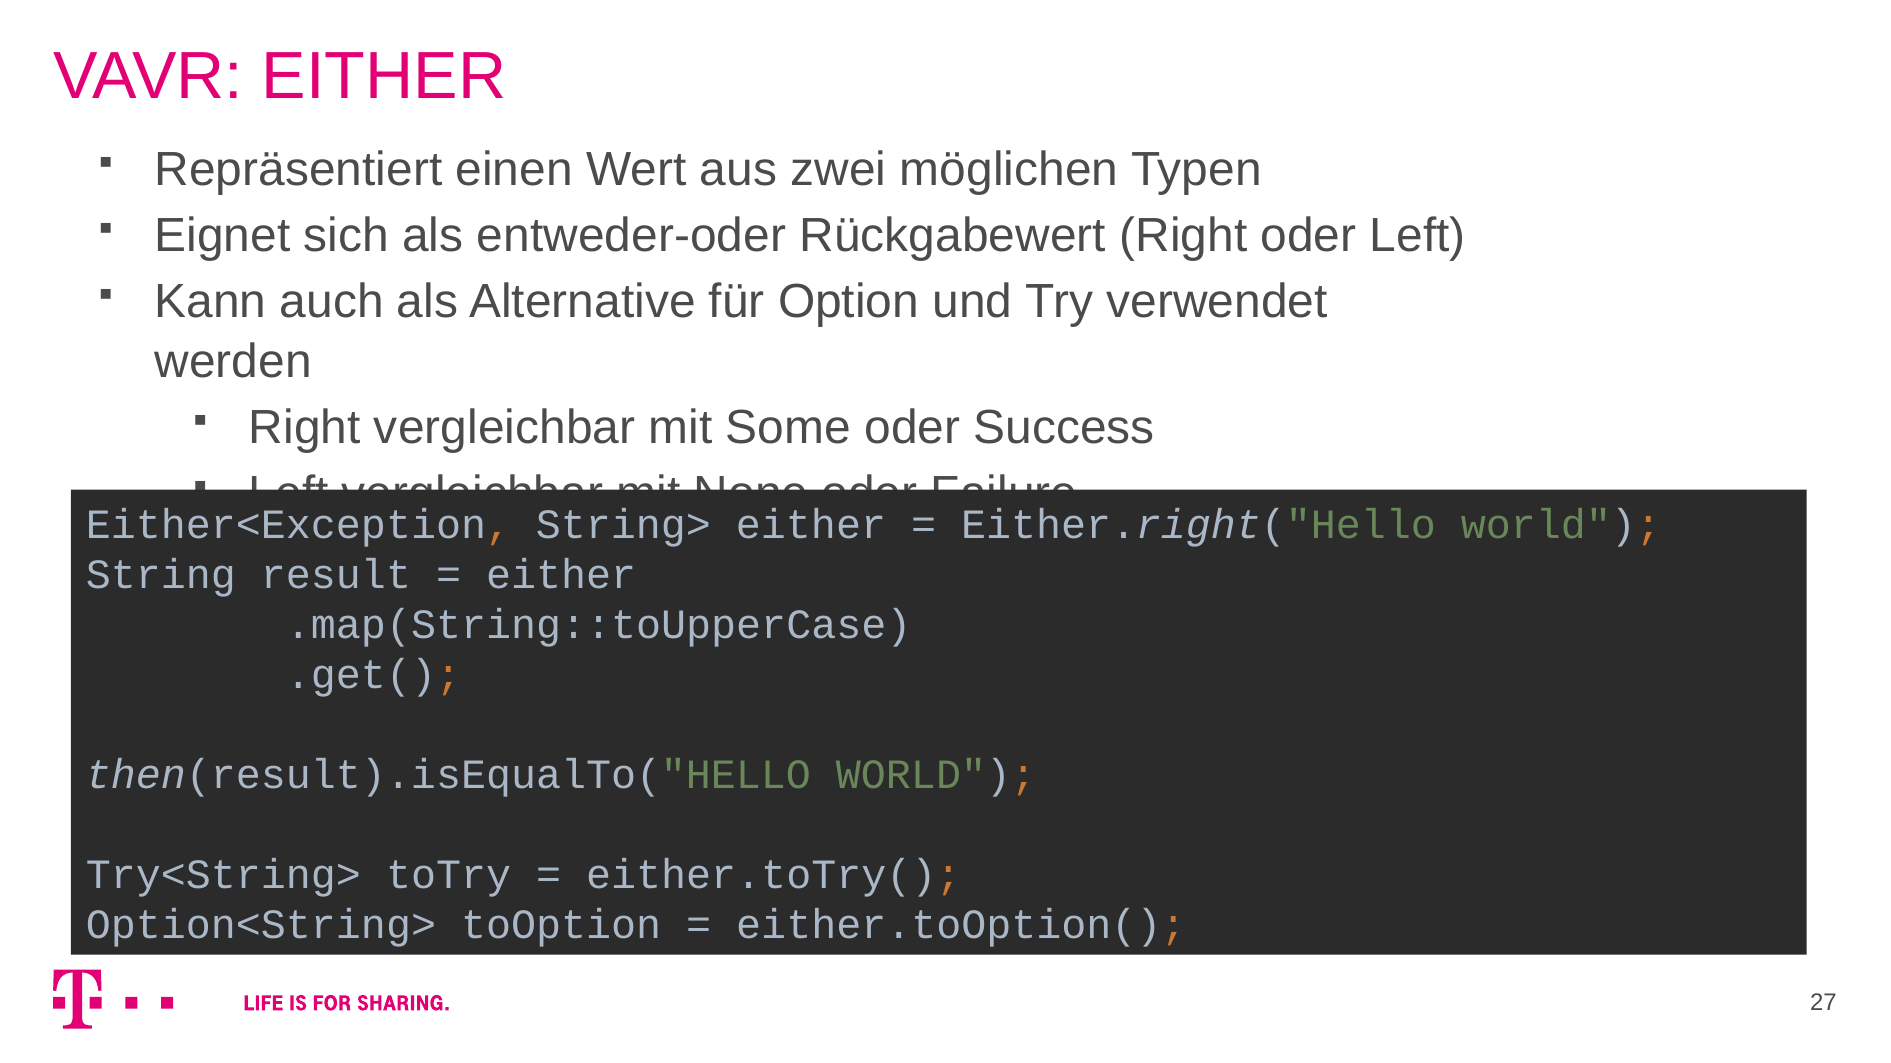

# VAVR: EITHER
Repräsentiert einen Wert aus zwei möglichen Typen
Eignet sich als entweder-oder Rückgabewert (Right oder Left)
Kann auch als Alternative für Option und Try verwendet werden
Right vergleichbar mit Some oder Success
Left vergleichbar mit None oder Failure

Either<Exception, String> either = Either.right("Hello world");
String result = either
        .map(String::toUpperCase)
        .get();

then(result).isEqualTo("HELLO WORLD");

Try<String> toTry = either.toTry();
Option<String> toOption = either.toOption();
27